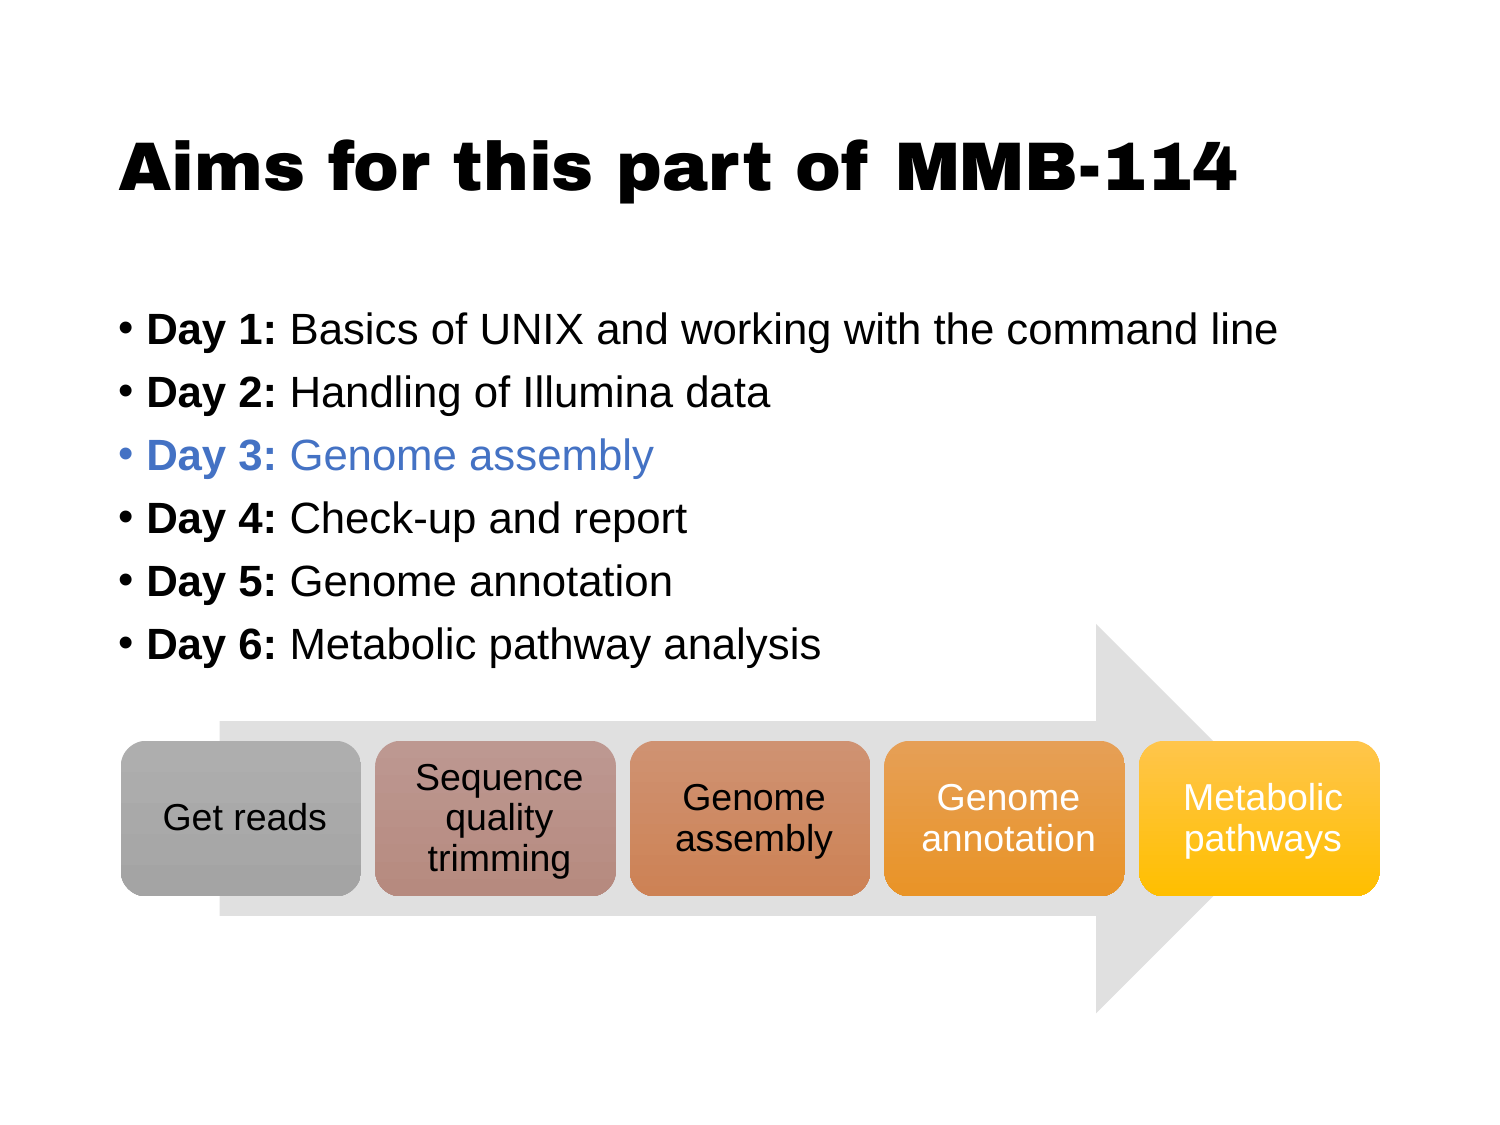

# Aims for this part of MMB-114
Day 1: Basics of UNIX and working with the command line
Day 2: Handling of Illumina data
Day 3: Genome assembly
Day 4: Check-up and report
Day 5: Genome annotation
Day 6: Metabolic pathway analysis
Get reads
Sequence quality trimming
Genome assembly
Genome annotation
Metabolic pathways